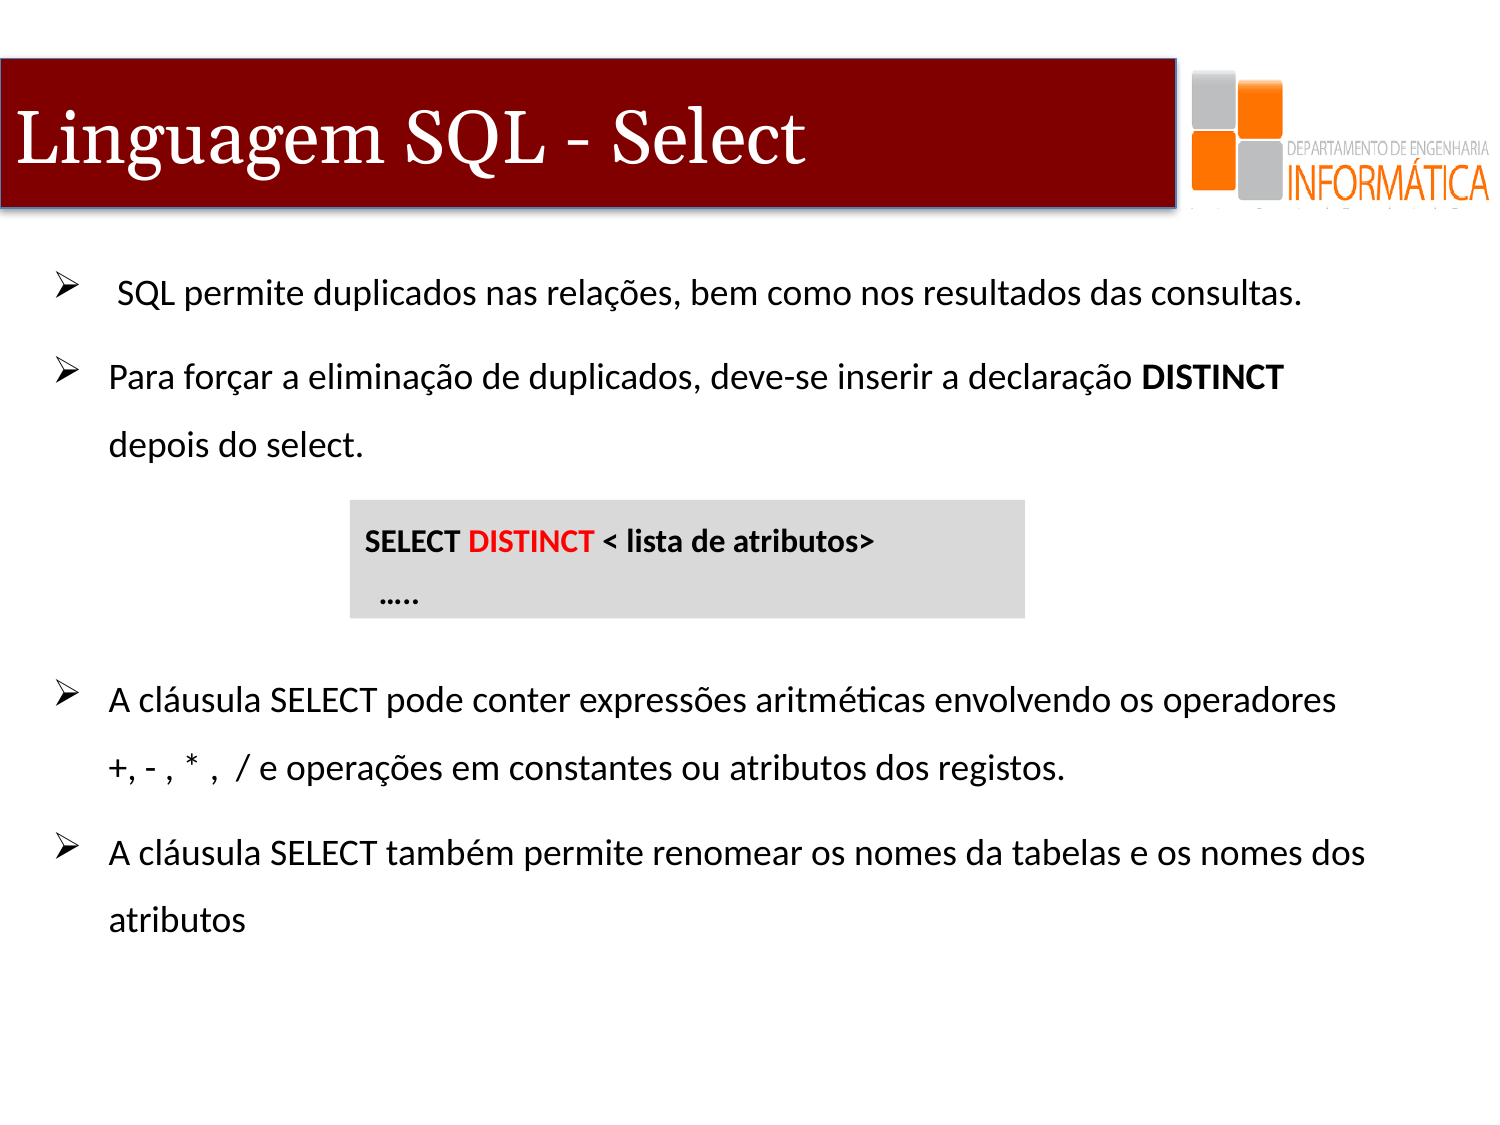

SQL permite duplicados nas relações, bem como nos resultados das consultas.

Para forçar a eliminação de duplicados, deve-se inserir a declaração DISTINCT depois do select.

A cláusula SELECT pode conter expressões aritméticas envolvendo os operadores +, - , * ,  / e operações em constantes ou atributos dos registos.

A cláusula SELECT também permite renomear os nomes da tabelas e os nomes dos atributos

SELECT DISTINCT < lista de atributos>
…..